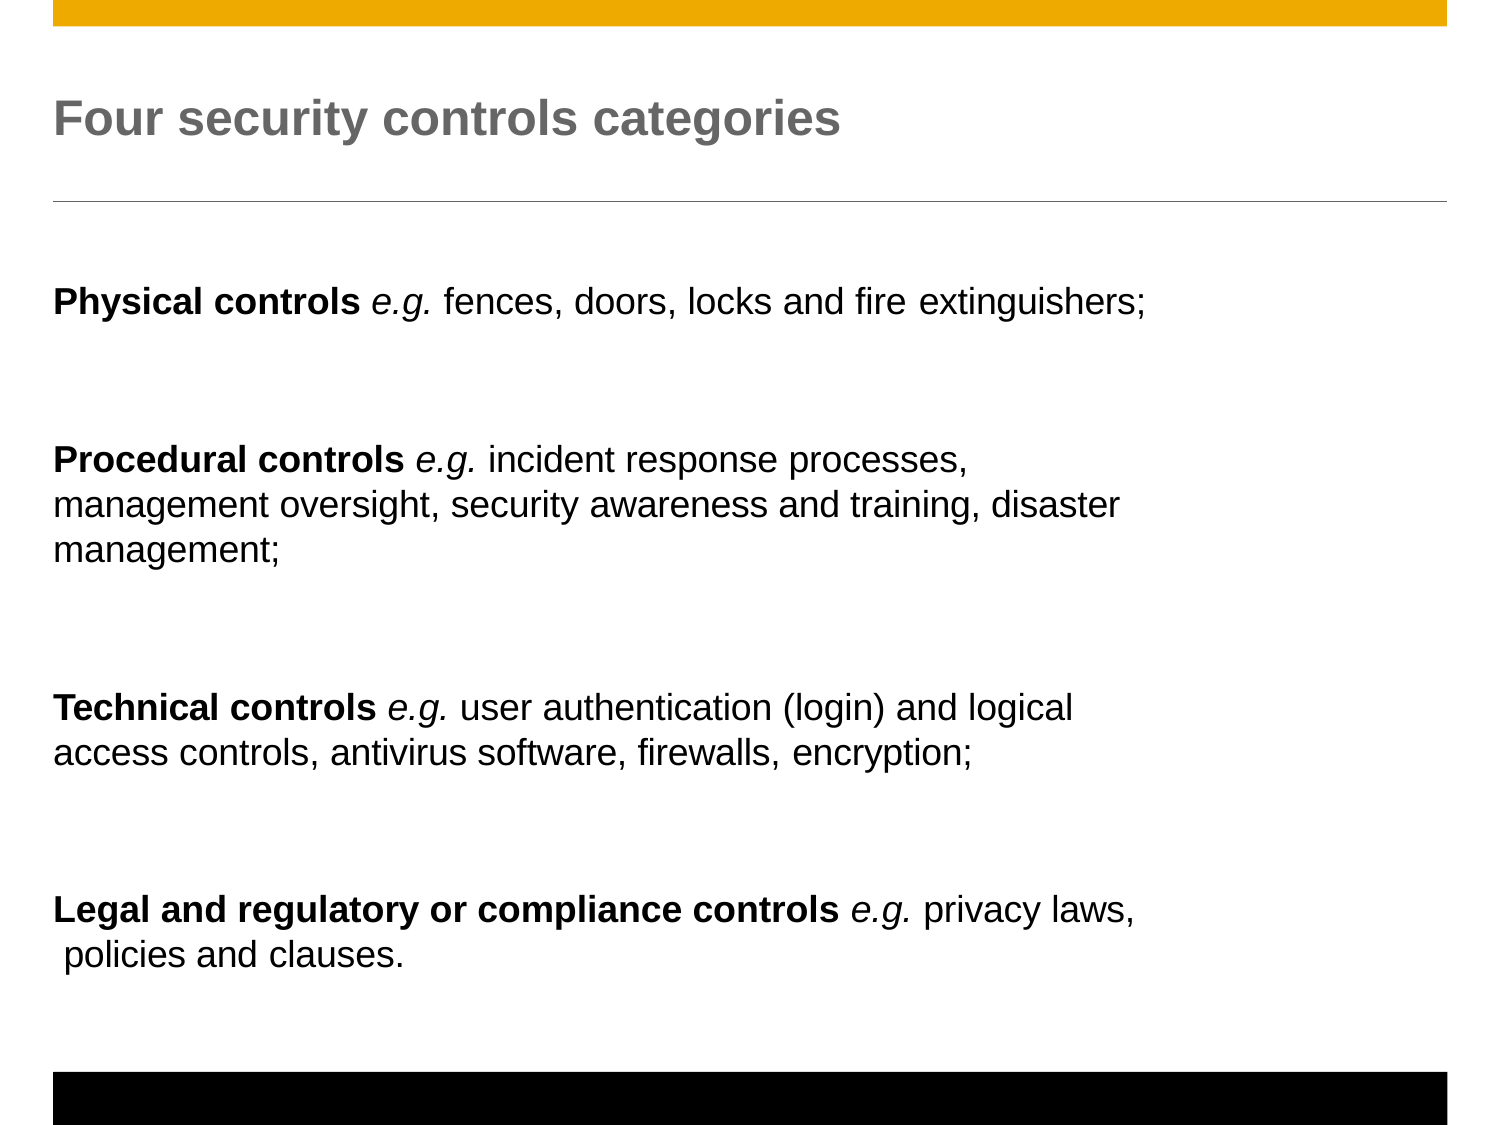

# Four security controls categories

Physical controls e.g. fences, doors, locks and fire extinguishers;
Procedural controls e.g. incident response processes,  management oversight, security awareness and training, disaster  management;
Technical controls e.g. user authentication (login) and logical  access controls, antivirus software, firewalls, encryption;
Legal and regulatory or compliance controls e.g. privacy laws,  policies and clauses.

©  2011 SAP AG. All rights reserved.